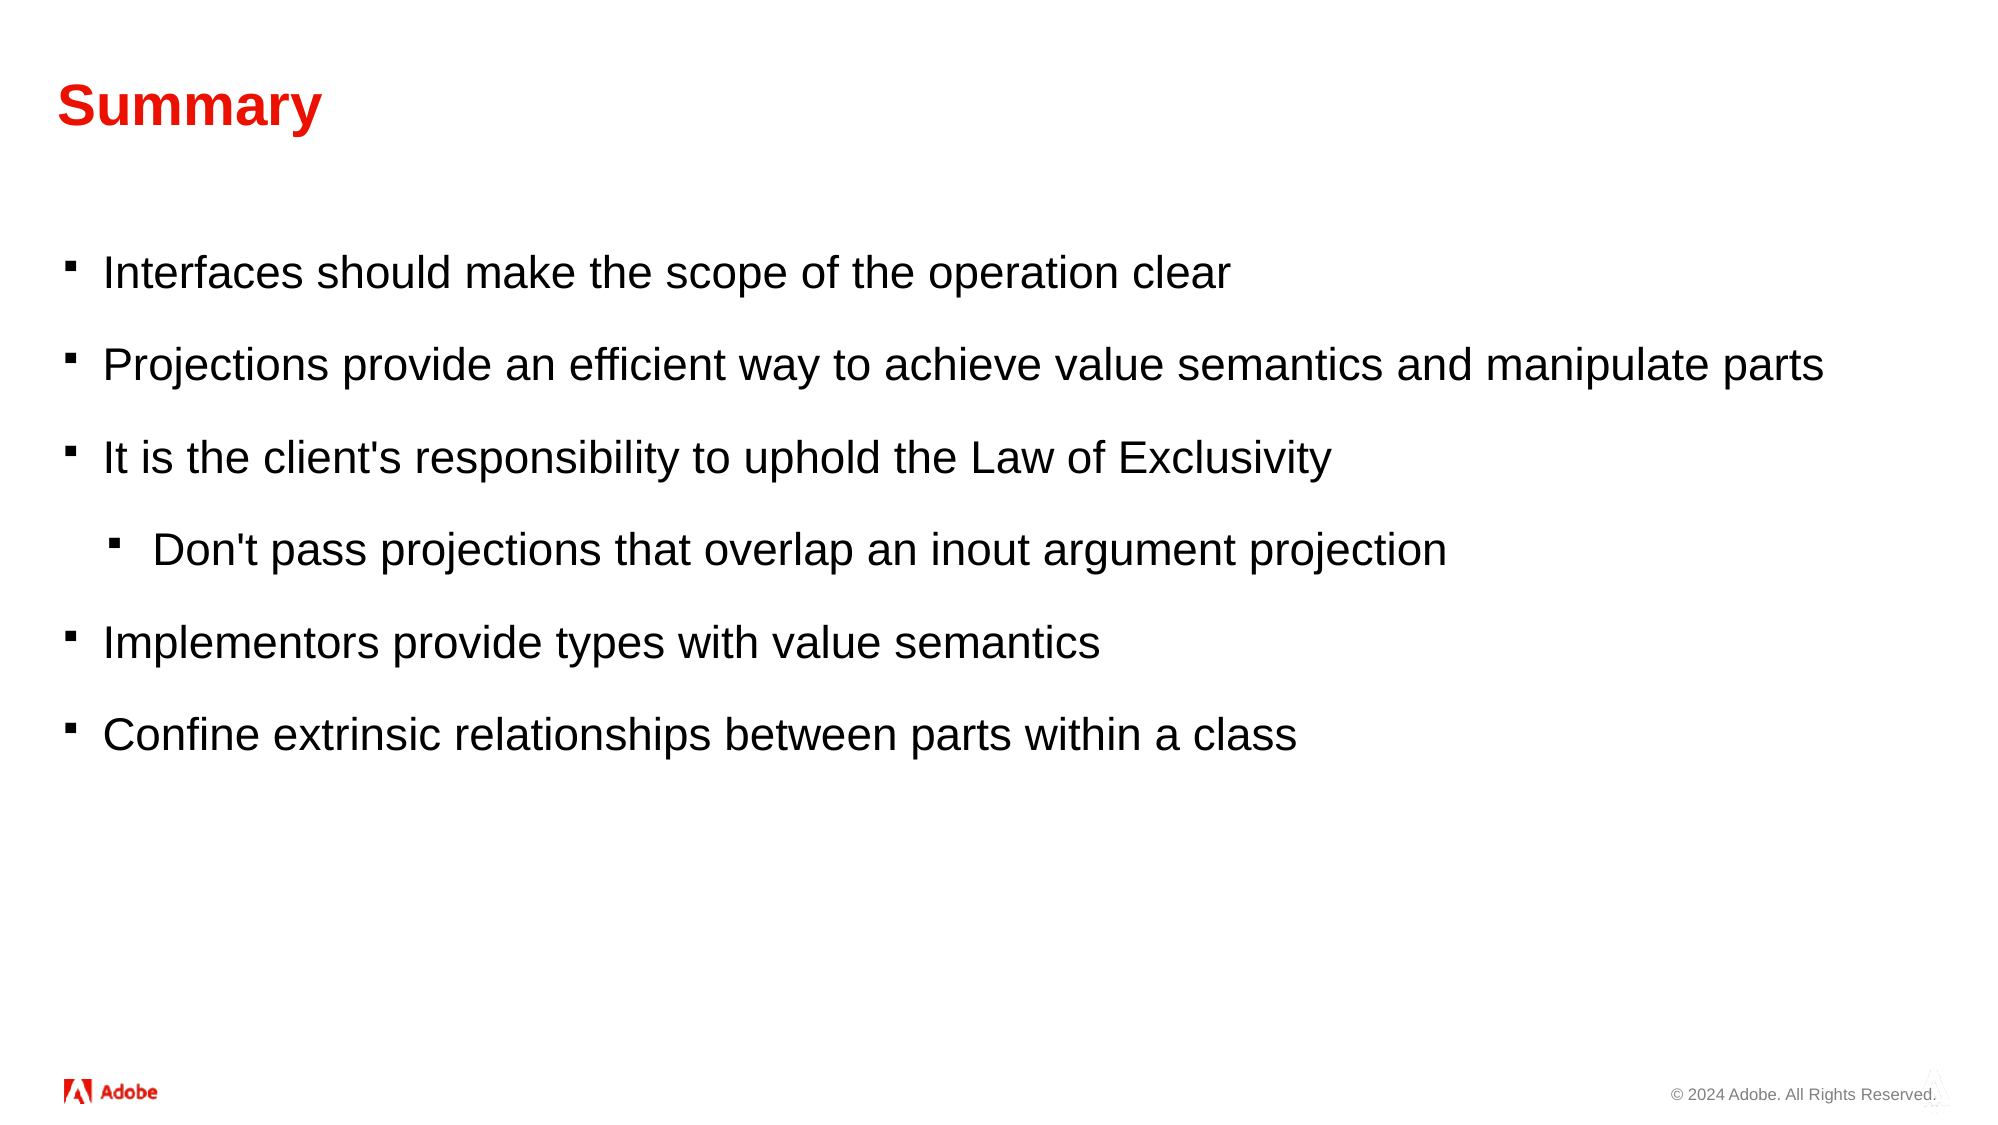

# Summary
Interfaces should make the scope of the operation clear
Projections provide an efficient way to achieve value semantics and manipulate parts
It is the client's responsibility to uphold the Law of Exclusivity
Don't pass projections that overlap an inout argument projection
Implementors provide types with value semantics
Confine extrinsic relationships between parts within a class
47